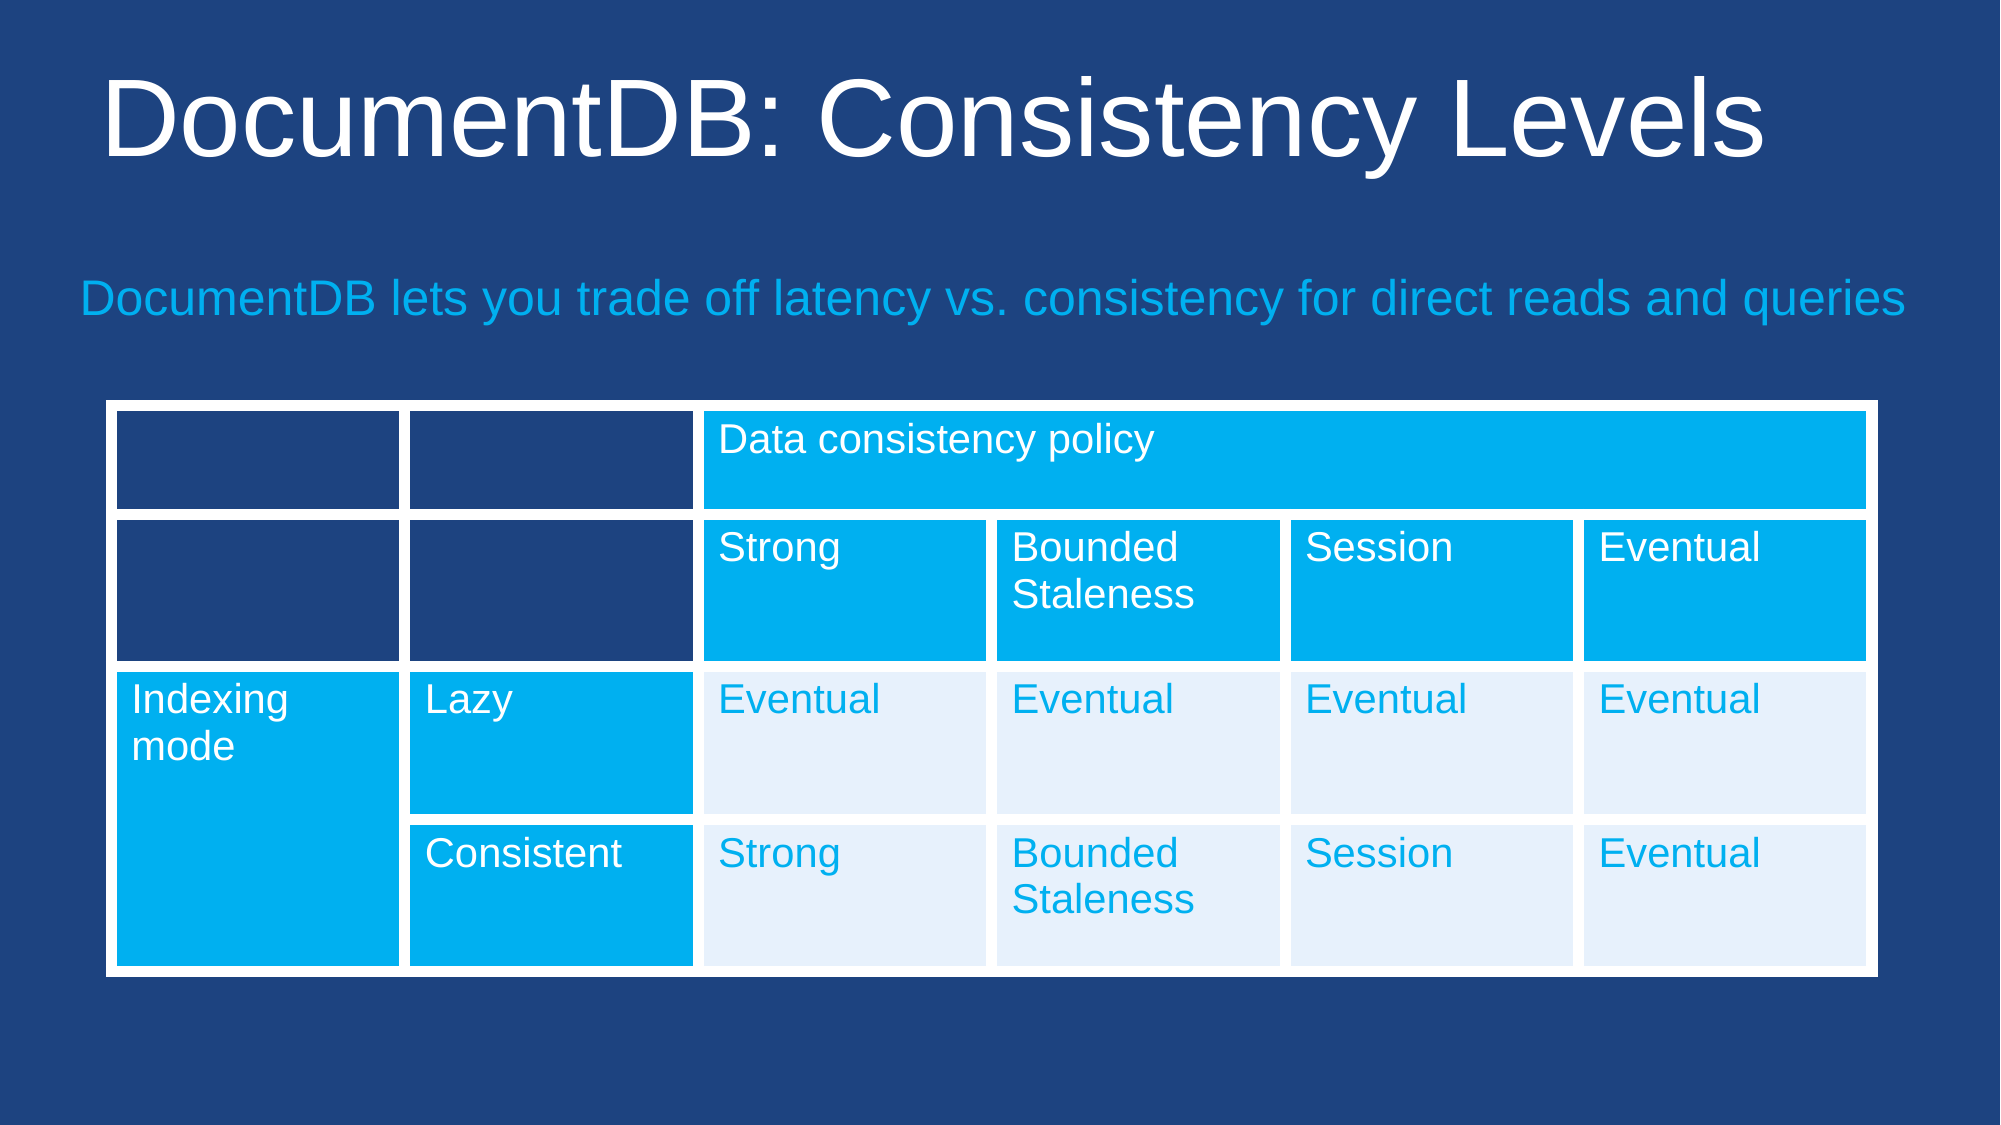

# DocumentDB: Consistency Levels
DocumentDB lets you trade off latency vs. consistency for direct reads and queries
|  |  | Data consistency policy |  |  |  |
| --- | --- | --- | --- | --- | --- |
|  |  | Strong | Bounded Staleness | Session | Eventual |
| Indexing mode | Lazy | Eventual | Eventual | Eventual | Eventual |
|  | Consistent | Strong | Bounded Staleness | Session | Eventual |